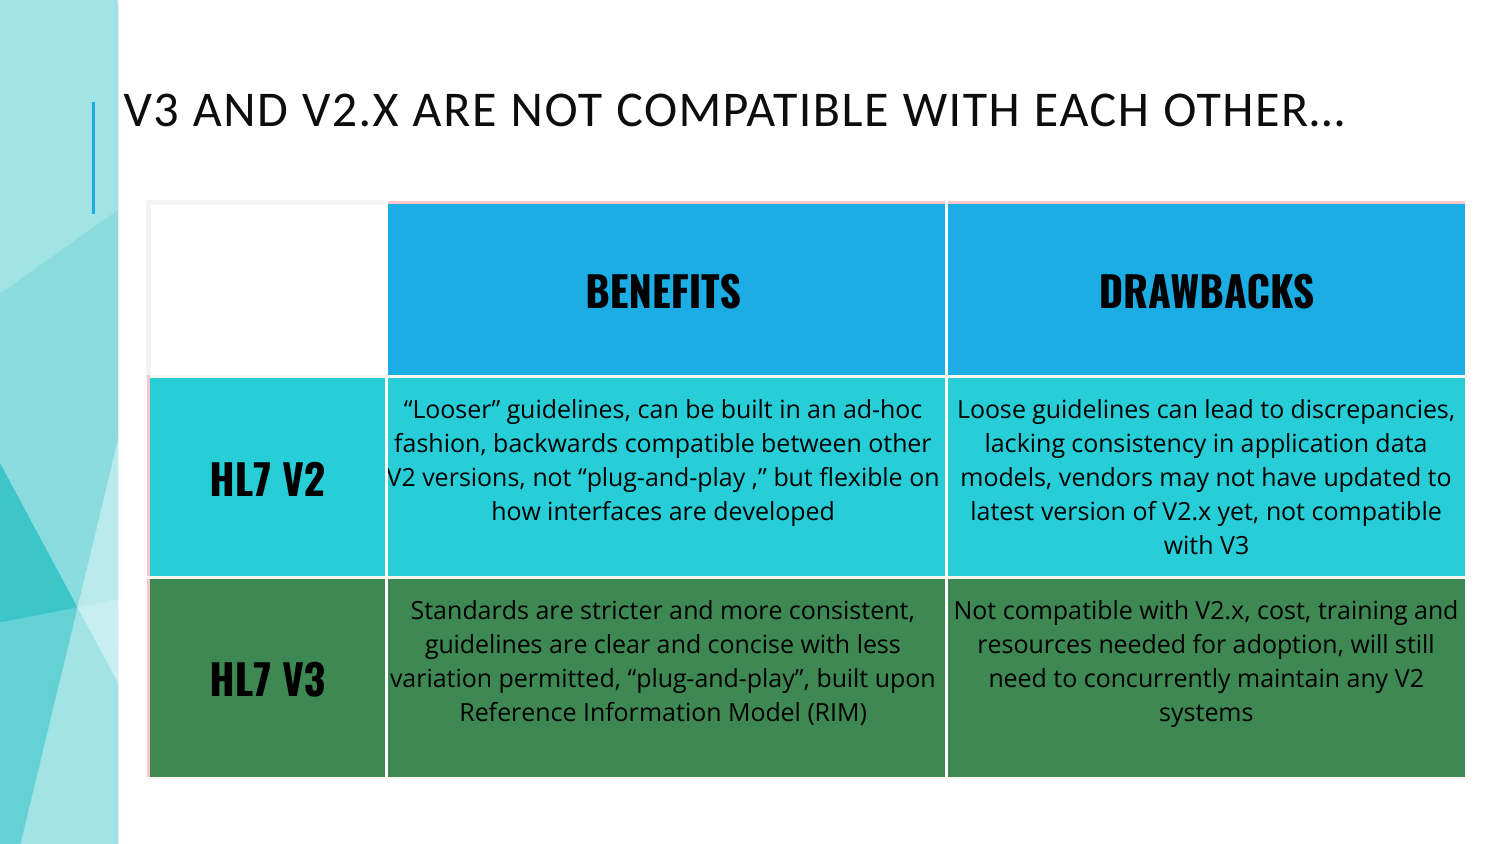

# V3 and V2.x are not compatible with each other…
|  | BENEFITS | DRAWBACKS |
| --- | --- | --- |
| HL7 V2 | “Looser” guidelines, can be built in an ad-hoc fashion, backwards compatible between other V2 versions, not “plug-and-play ,” but flexible on how interfaces are developed | Loose guidelines can lead to discrepancies, lacking consistency in application data models, vendors may not have updated to latest version of V2.x yet, not compatible with V3 |
| HL7 V3 | Standards are stricter and more consistent, guidelines are clear and concise with less variation permitted, “plug-and-play”, built upon Reference Information Model (RIM) | Not compatible with V2.x, cost, training and resources needed for adoption, will still need to concurrently maintain any V2 systems |